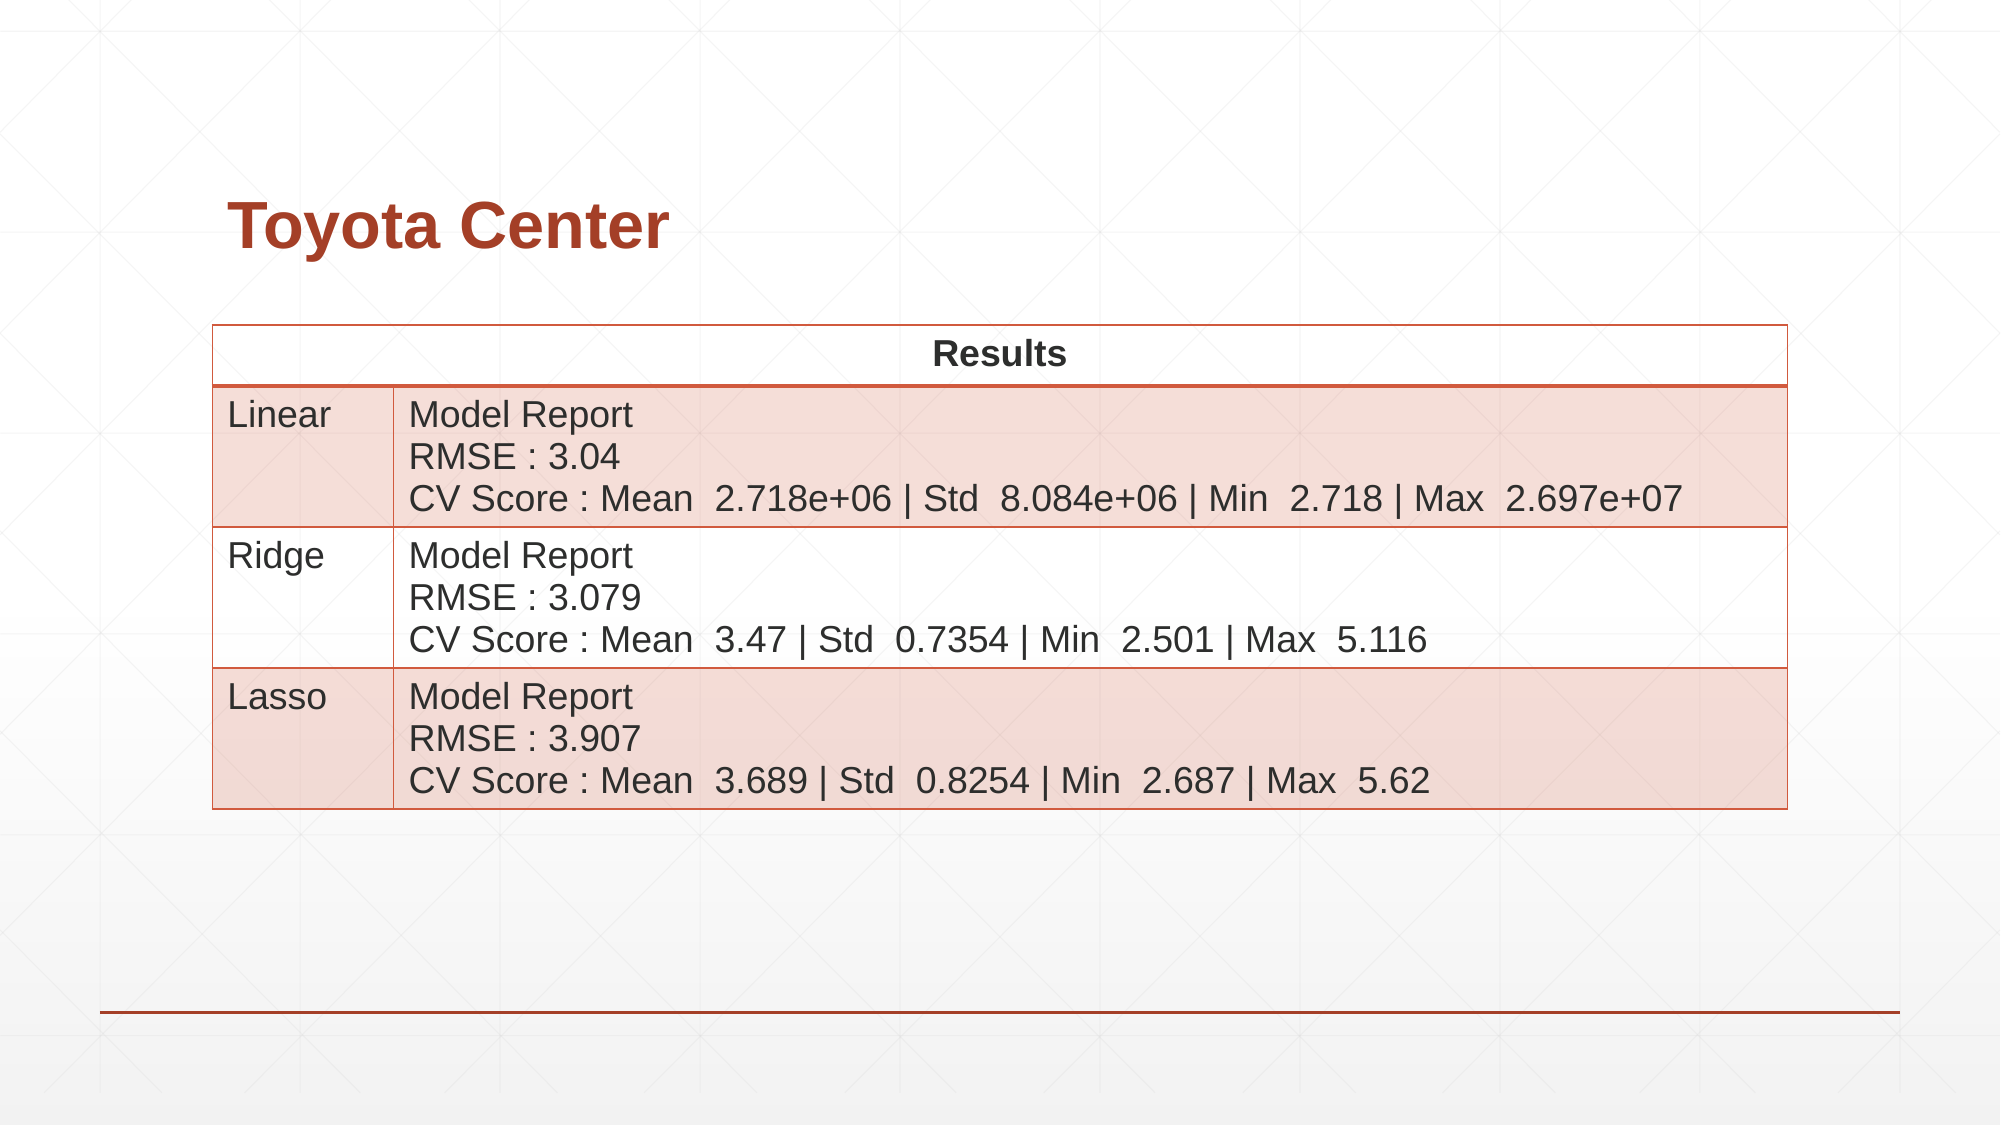

# Toyota Center
| Results |  |
| --- | --- |
| Linear | Model Report RMSE : 3.04 CV Score : Mean 2.718e+06 | Std 8.084e+06 | Min 2.718 | Max 2.697e+07 |
| Ridge | Model Report RMSE : 3.079 CV Score : Mean 3.47 | Std 0.7354 | Min 2.501 | Max 5.116 |
| Lasso | Model Report RMSE : 3.907 CV Score : Mean 3.689 | Std 0.8254 | Min 2.687 | Max 5.62 |